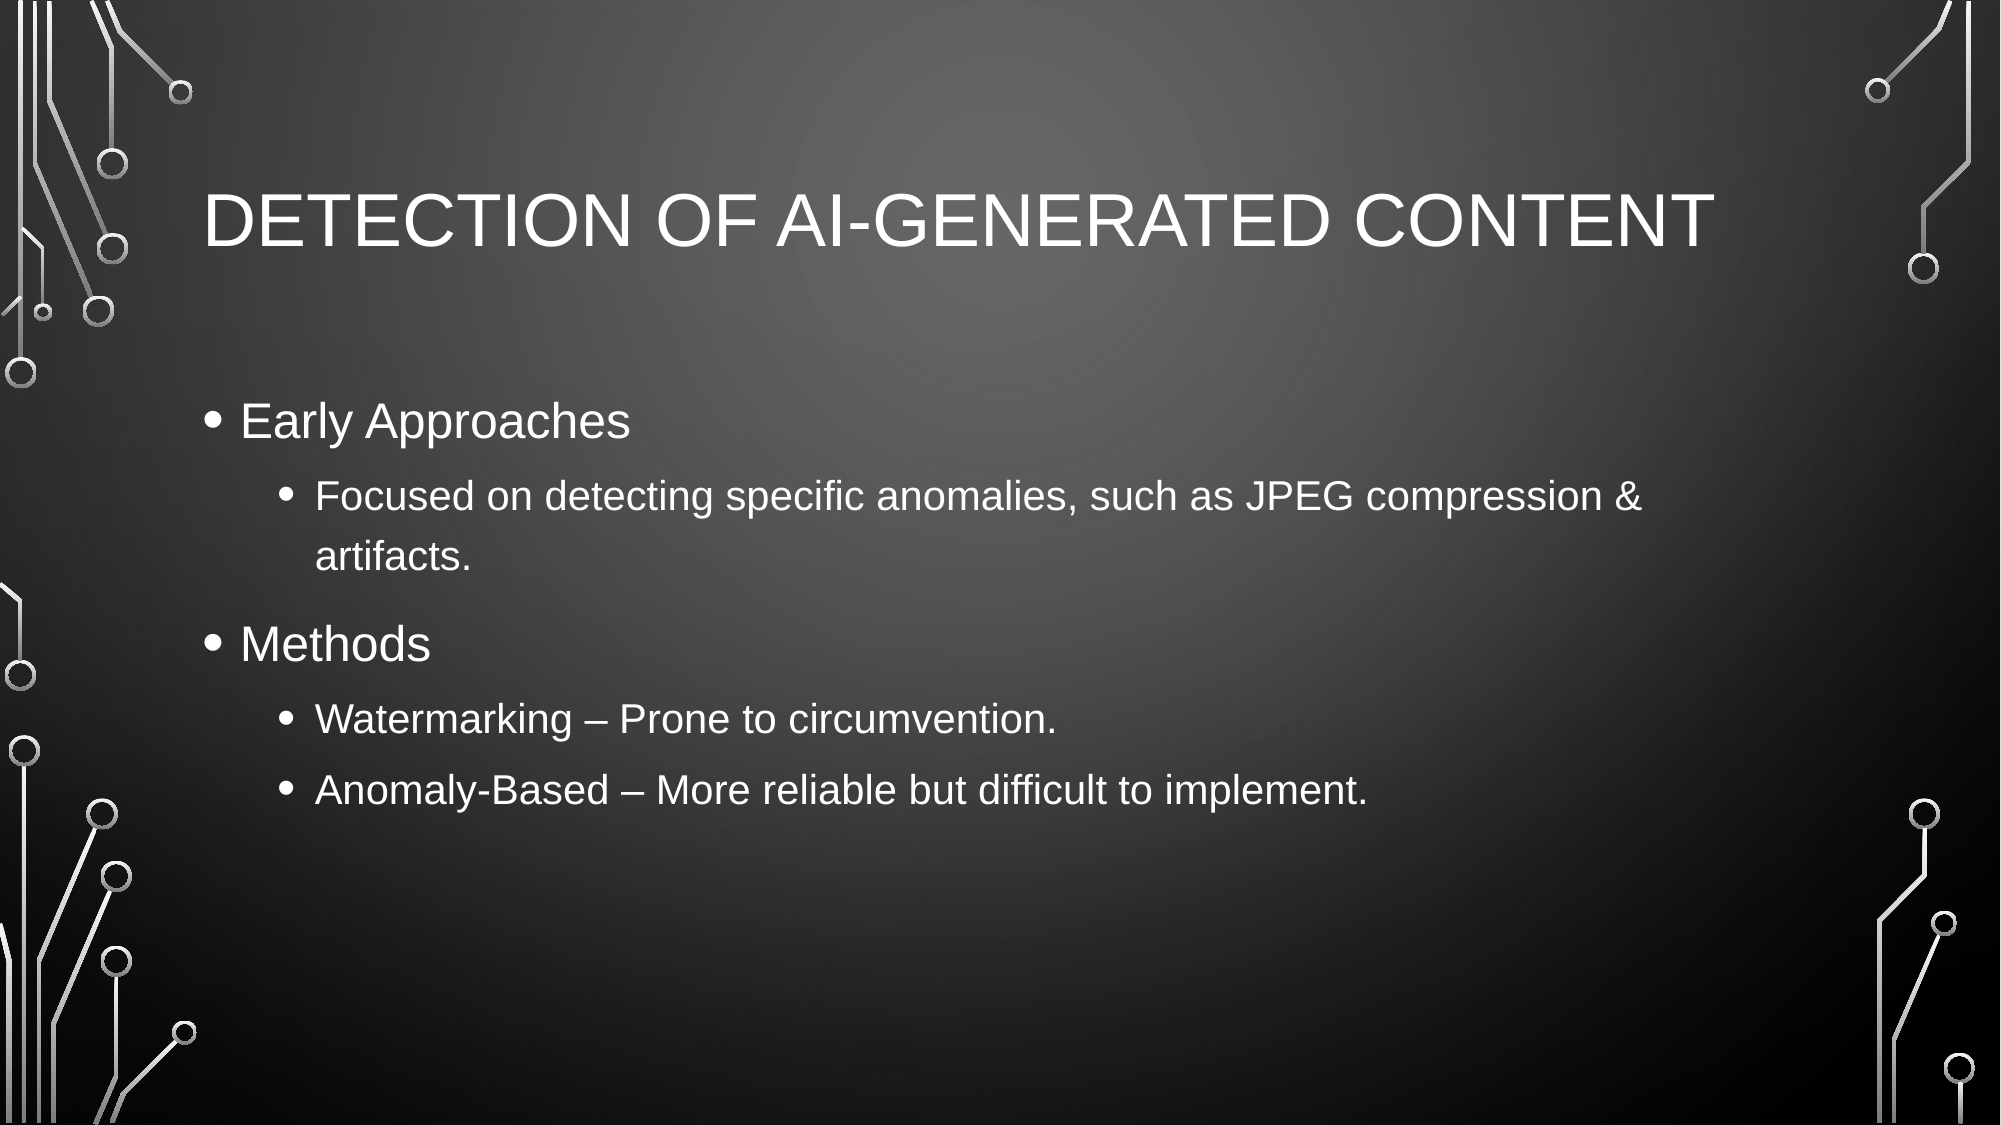

# Detection of AI-Generated Content
Early Approaches
Focused on detecting specific anomalies, such as JPEG compression & artifacts.
Methods
Watermarking – Prone to circumvention.
Anomaly-Based – More reliable but difficult to implement.